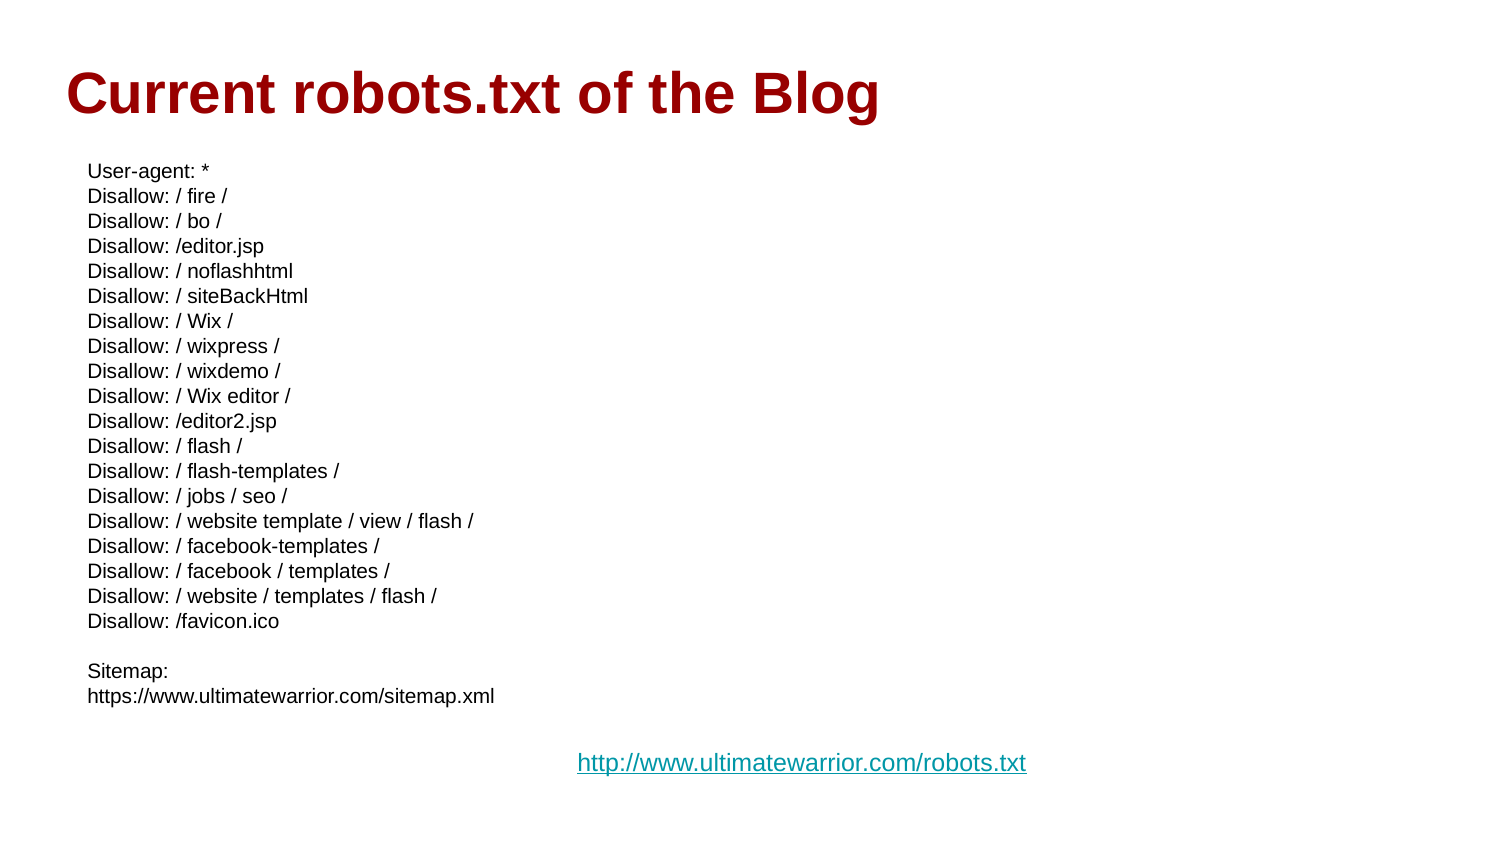

# Current robots.txt of the Blog
User-agent: *
Disallow: / fire /
Disallow: / bo /
Disallow: /editor.jsp
Disallow: / noflashhtml
Disallow: / siteBackHtml
Disallow: / Wix /
Disallow: / wixpress /
Disallow: / wixdemo /
Disallow: / Wix editor /
Disallow: /editor2.jsp
Disallow: / flash /
Disallow: / flash-templates /
Disallow: / jobs / seo /
Disallow: / website template / view / flash /
Disallow: / facebook-templates /
Disallow: / facebook / templates /
Disallow: / website / templates / flash /
Disallow: /favicon.ico

Sitemap: https://www.ultimatewarrior.com/sitemap.xml
http://www.ultimatewarrior.com/robots.txt